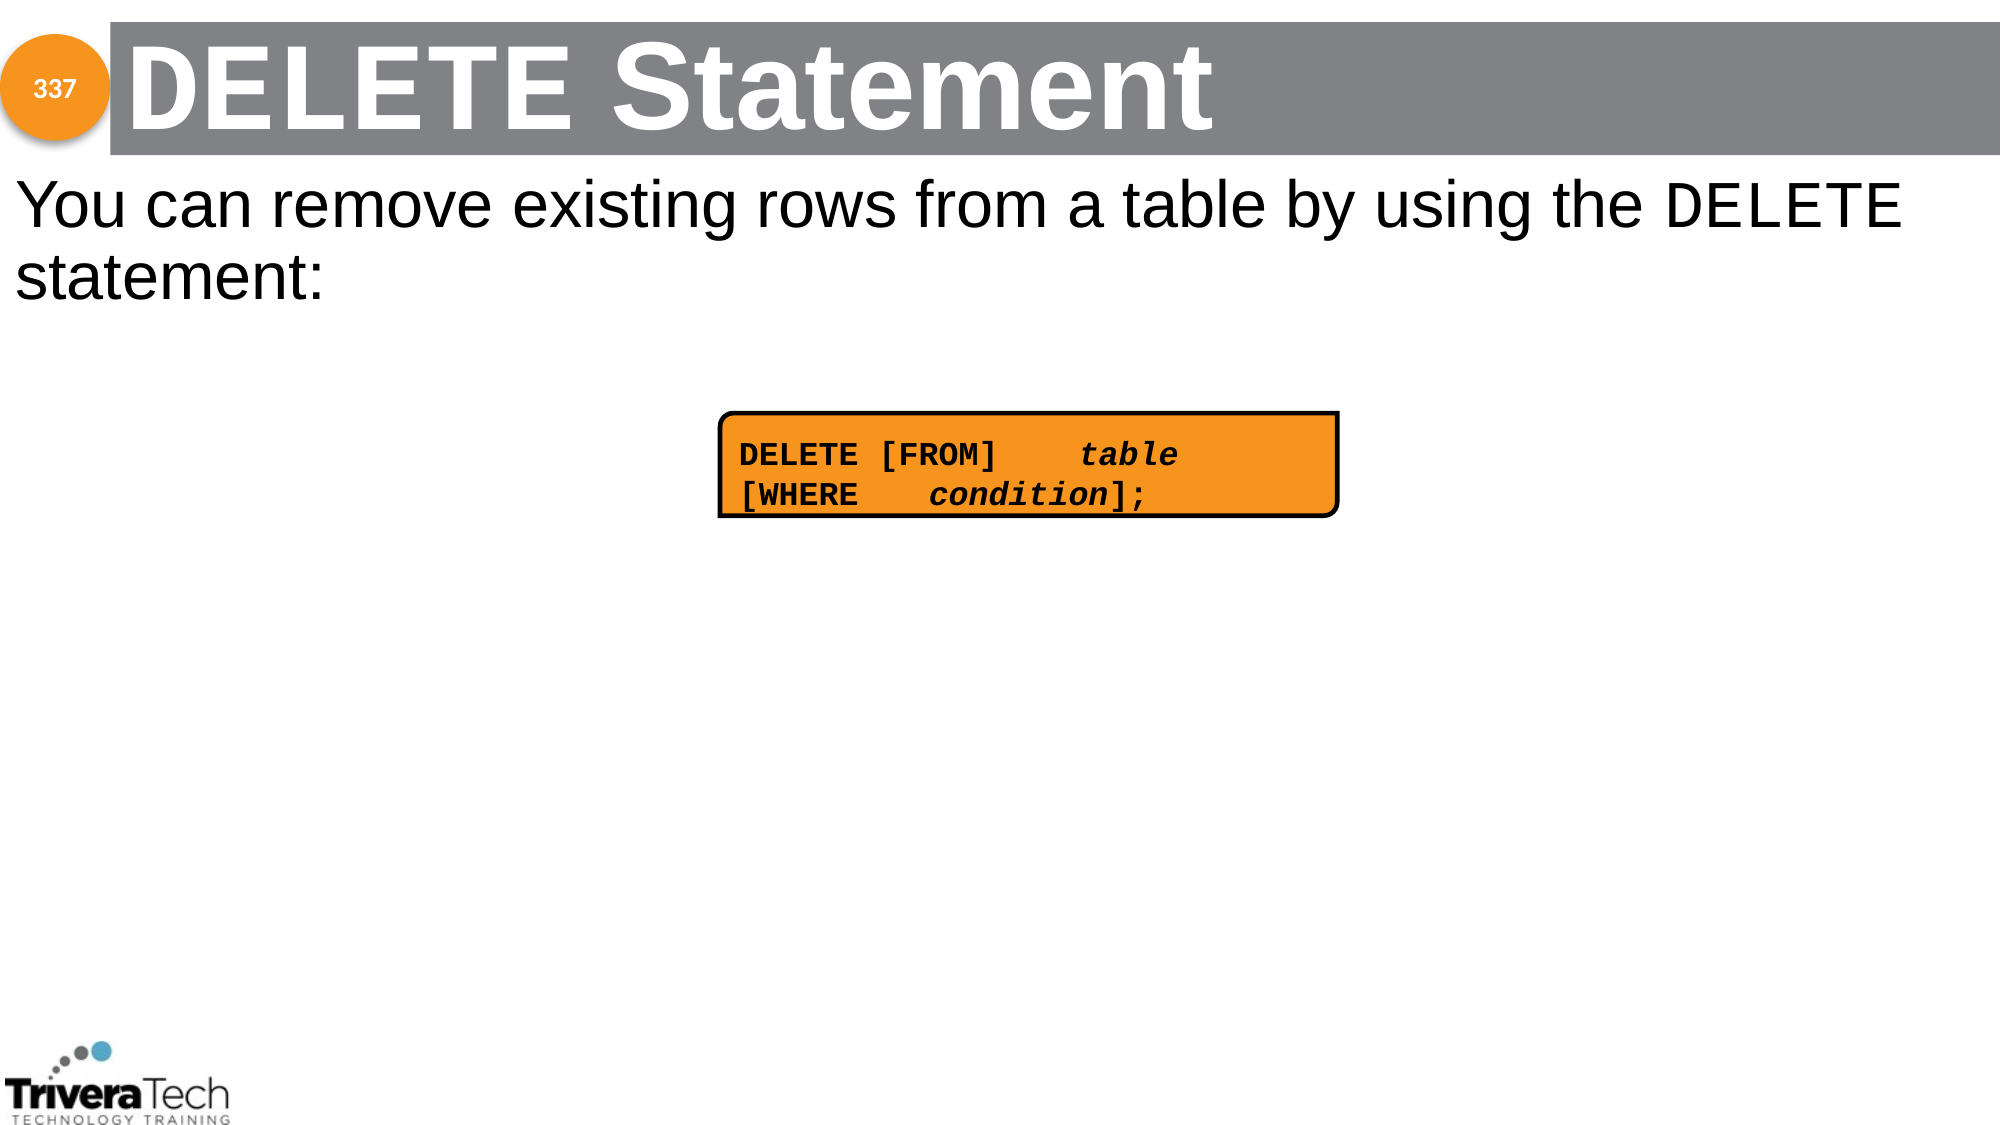

# DELETE Statement
337
You can remove existing rows from a table by using the DELETE statement:

DELETE [FROM]	  table
[WHERE	  condition];